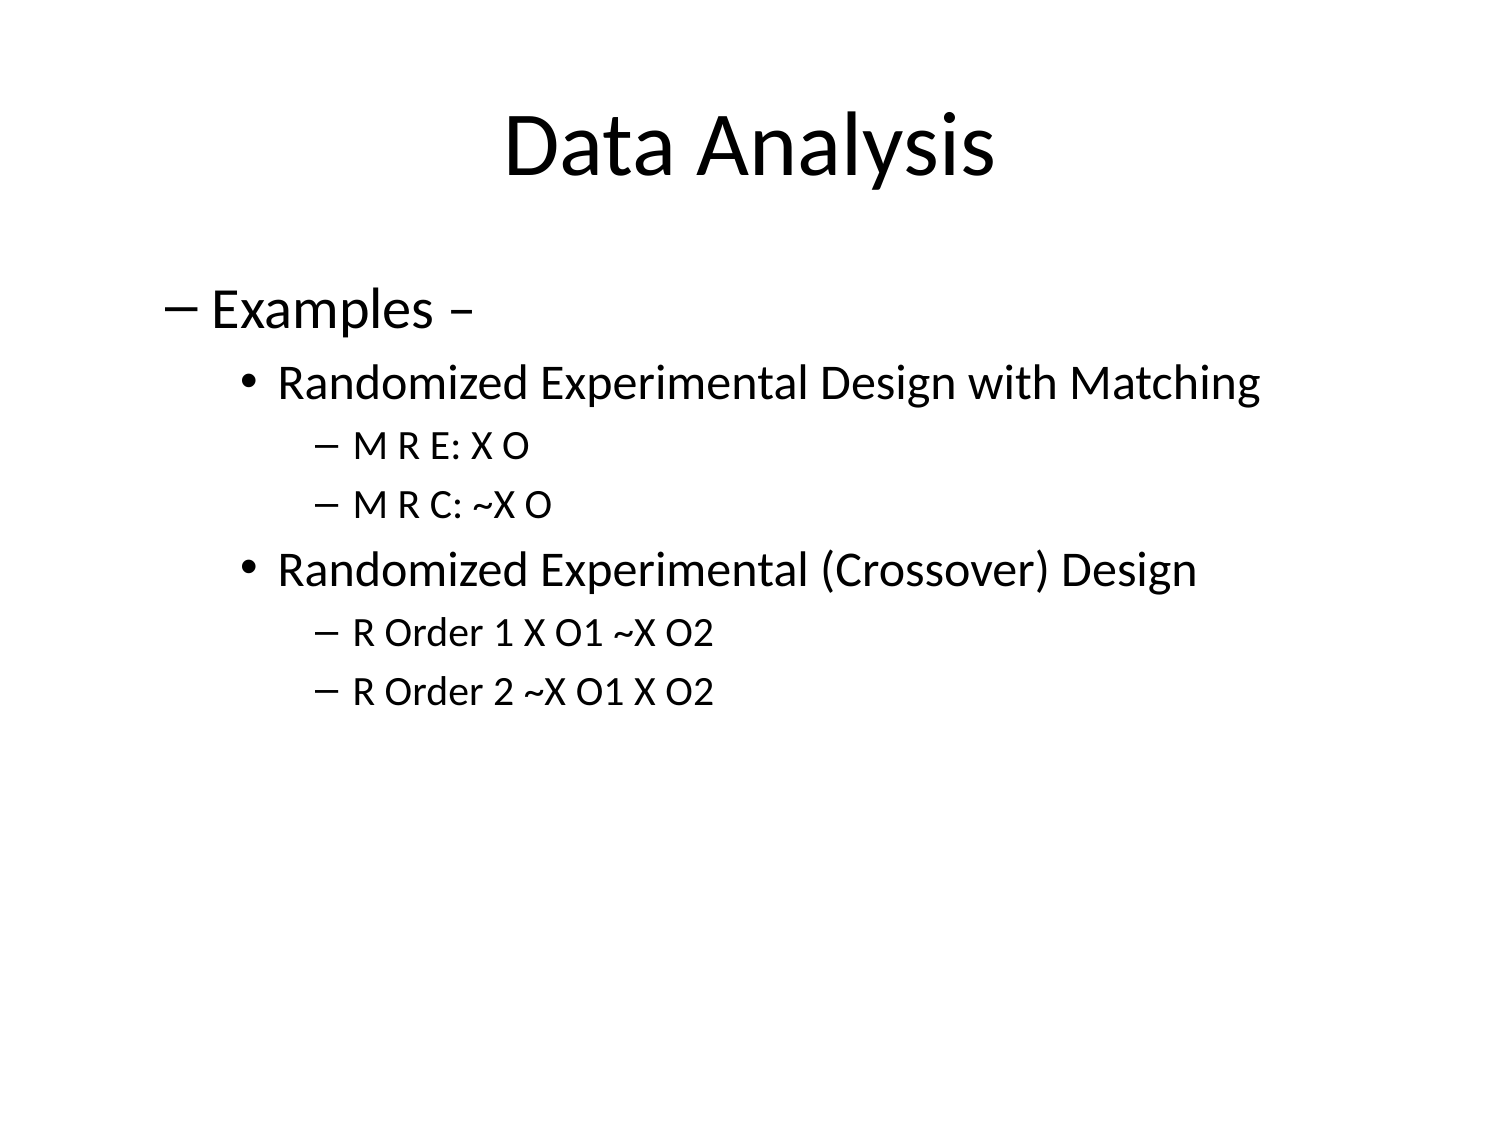

# Data Analysis
Examples –
Randomized Experimental Design with Matching
M R E: X O
M R C: ~X O
Randomized Experimental (Crossover) Design
R Order 1 X O1 ~X O2
R Order 2 ~X O1 X O2